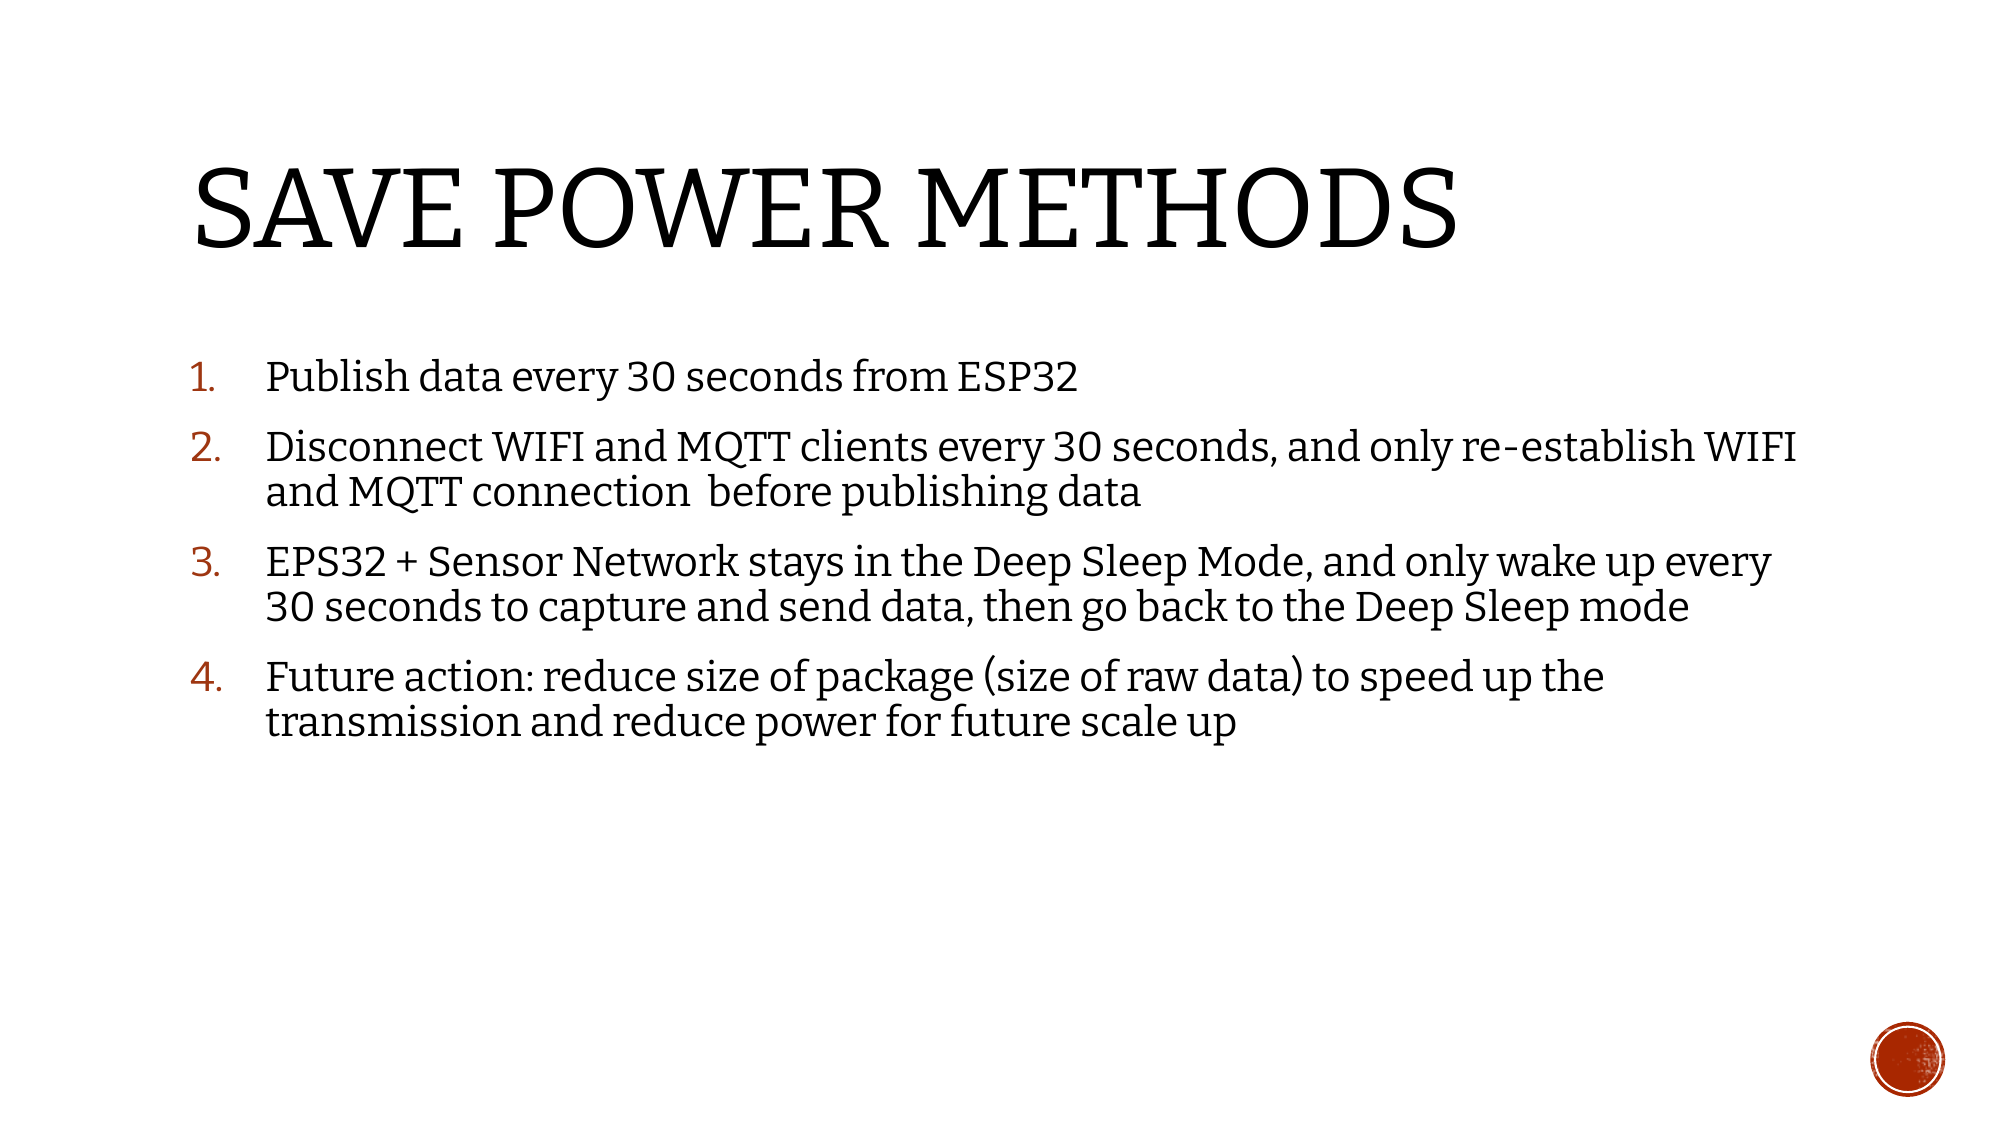

# SAVE POWER METHODS
Publish data every 30 seconds from ESP32
Disconnect WIFI and MQTT clients every 30 seconds, and only re-establish WIFI and MQTT connection  before publishing data
EPS32 + Sensor Network stays in the Deep Sleep Mode, and only wake up every 30 seconds to capture and send data, then go back to the Deep Sleep mode
Future action: reduce size of package (size of raw data) to speed up the transmission and reduce power for future scale up